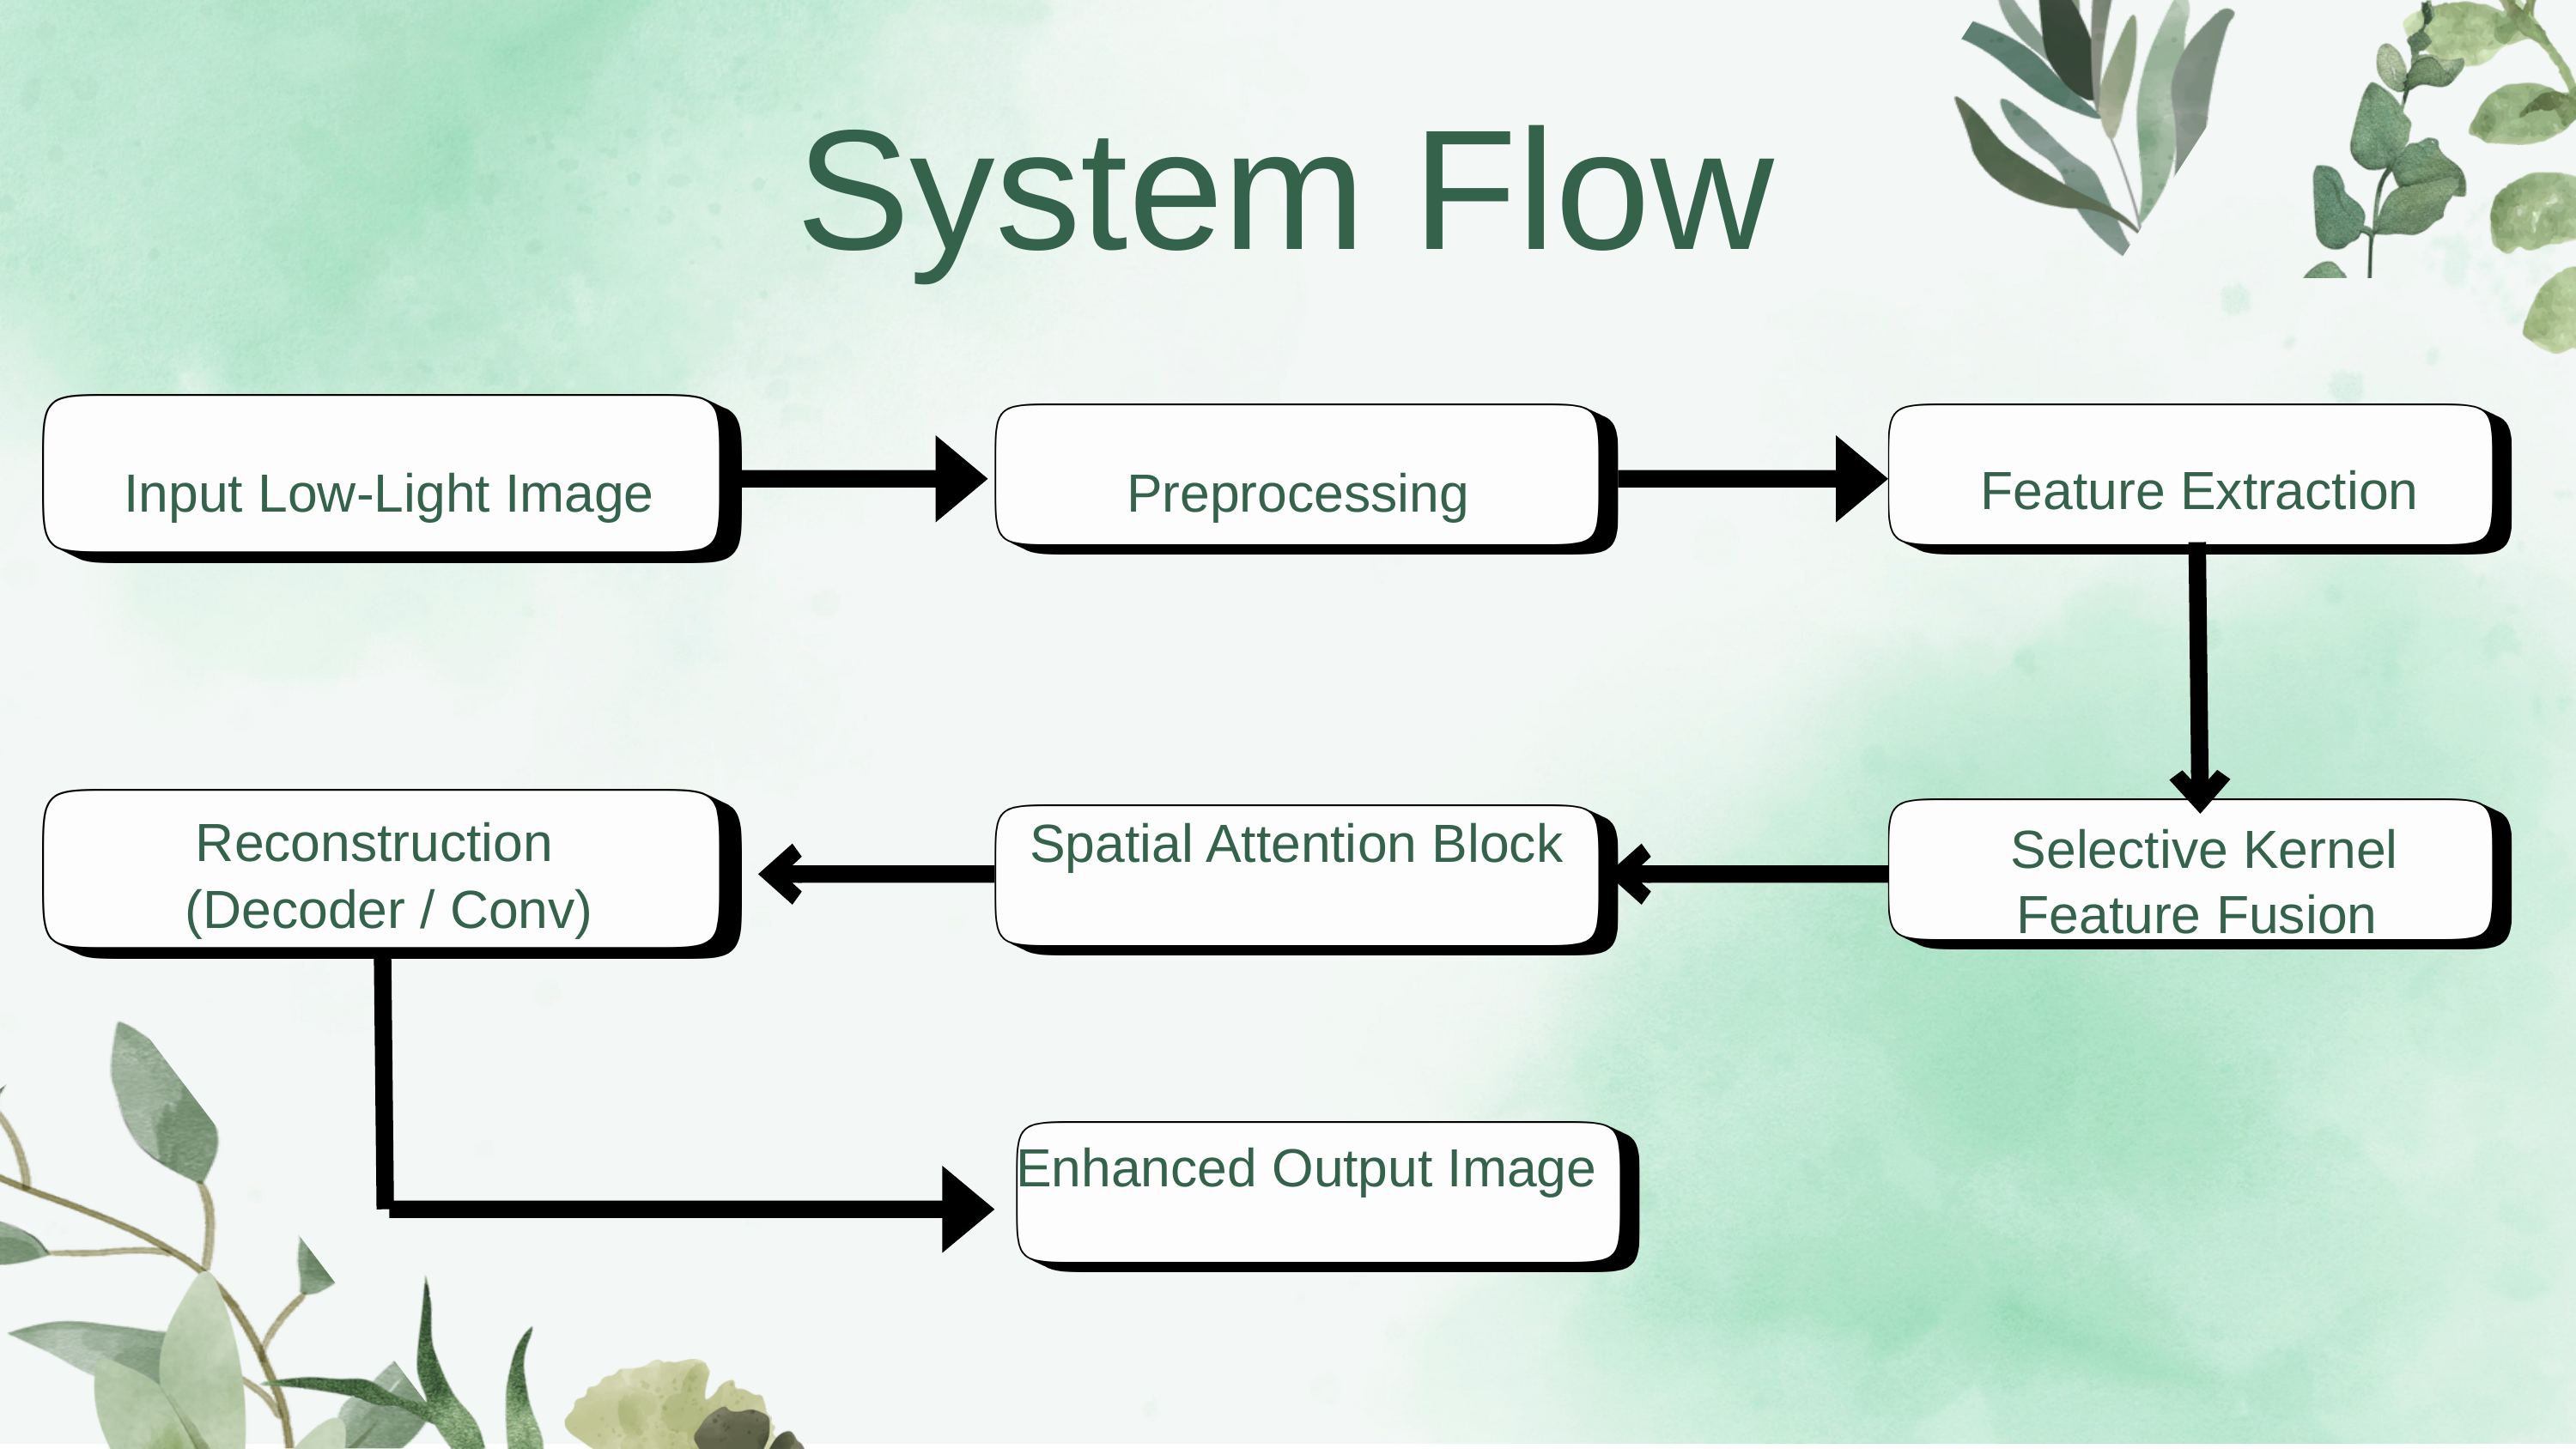

System Flow

Feature Extraction
Input Low-Light Image
Preprocessing

Spatial Attention Block
Reconstruction
  (Decoder / Conv)
 Selective Kernel Feature Fusion

Enhanced Output Image